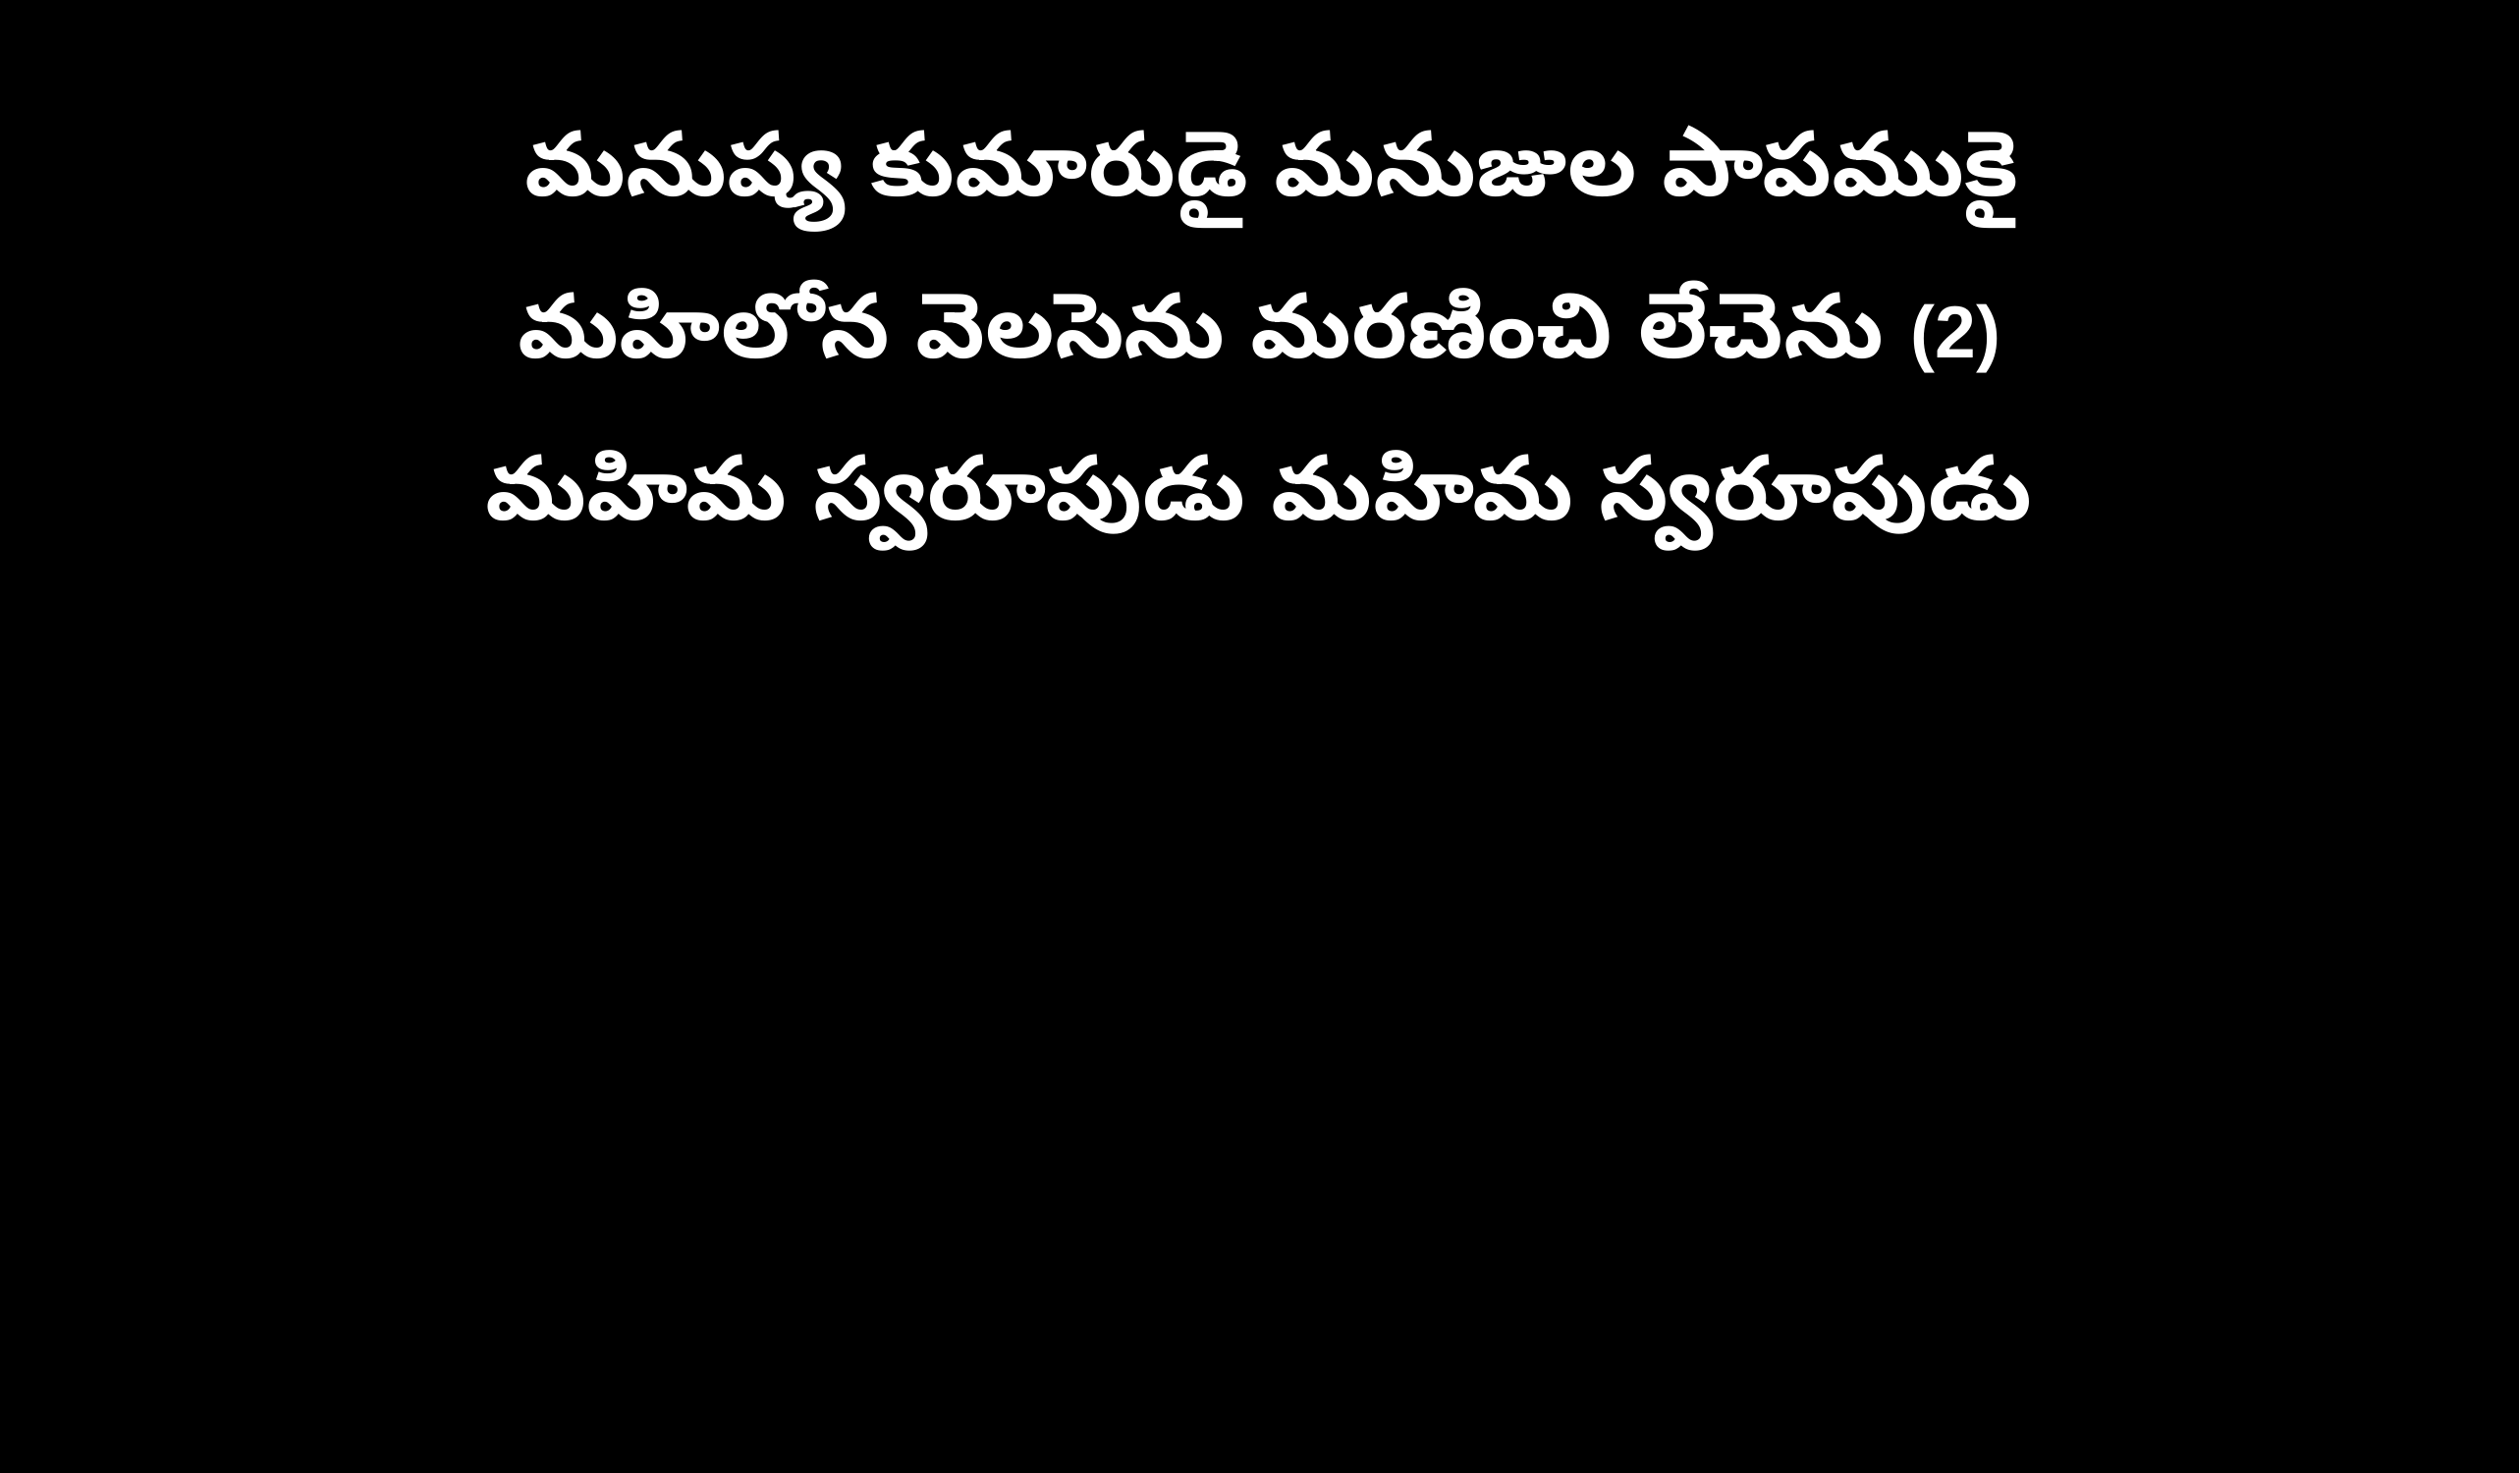

మనుష్య కుమారుడై మనుజుల పాపముకై
మహిలోన వెలసెను మరణించి లేచెను (2)
మహిమ స్వరూపుడు మహిమ స్వరూపుడు